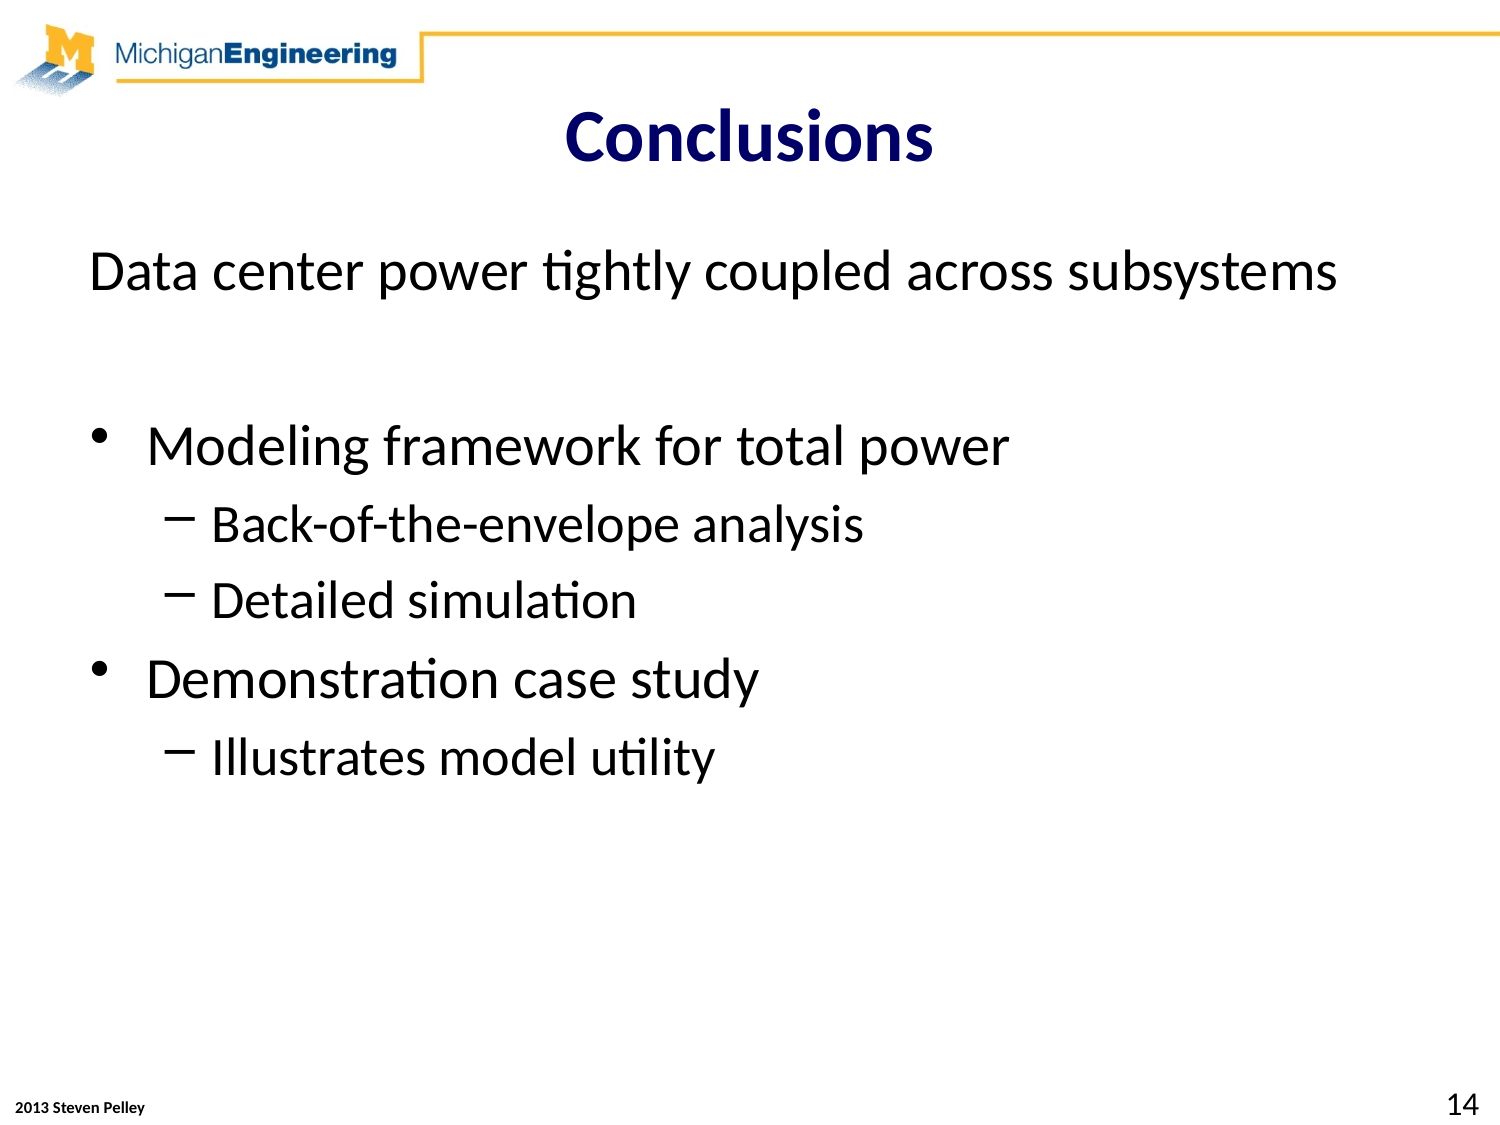

# Conclusions
Data center power tightly coupled across subsystems

Modeling framework for total power
Back-of-the-envelope analysis
Detailed simulation
Demonstration case study
Illustrates model utility
14